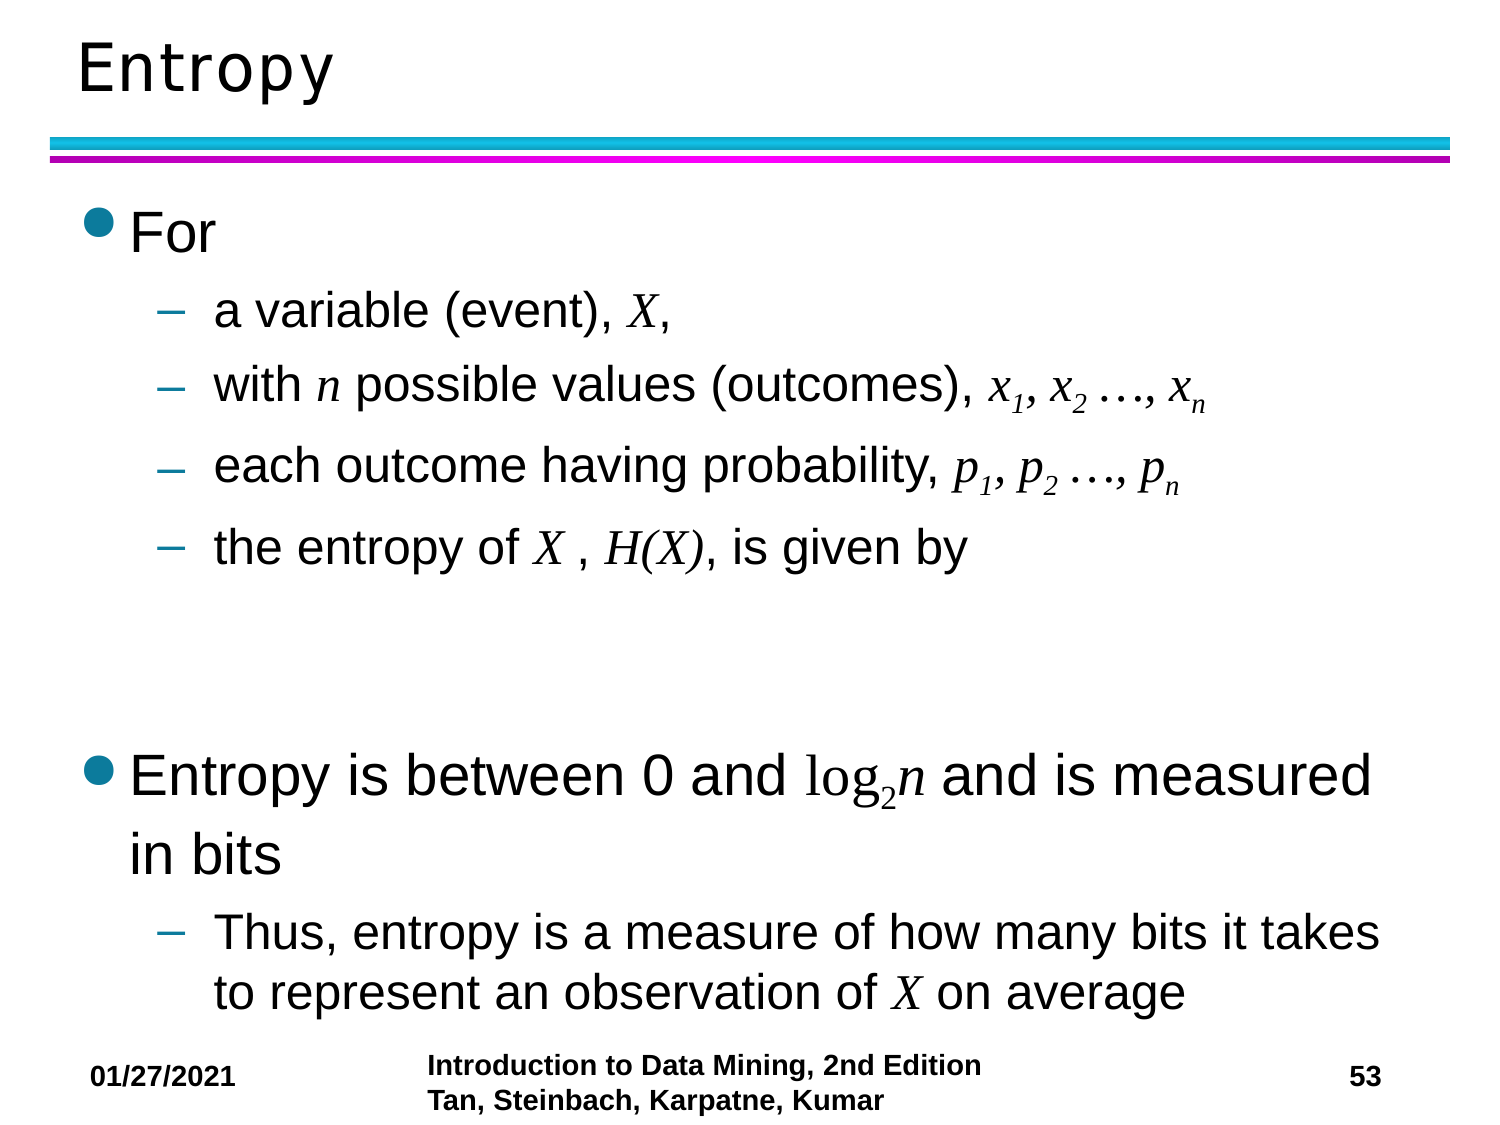

Entropy
For
a variable (event), X,
with n possible values (outcomes), x1, x2 …, xn
each outcome having probability, p1, p2 …, pn
the entropy of X , H(X), is given by

Entropy is between 0 and log2n and is measured in bits
Thus, entropy is a measure of how many bits it takes to represent an observation of X on average